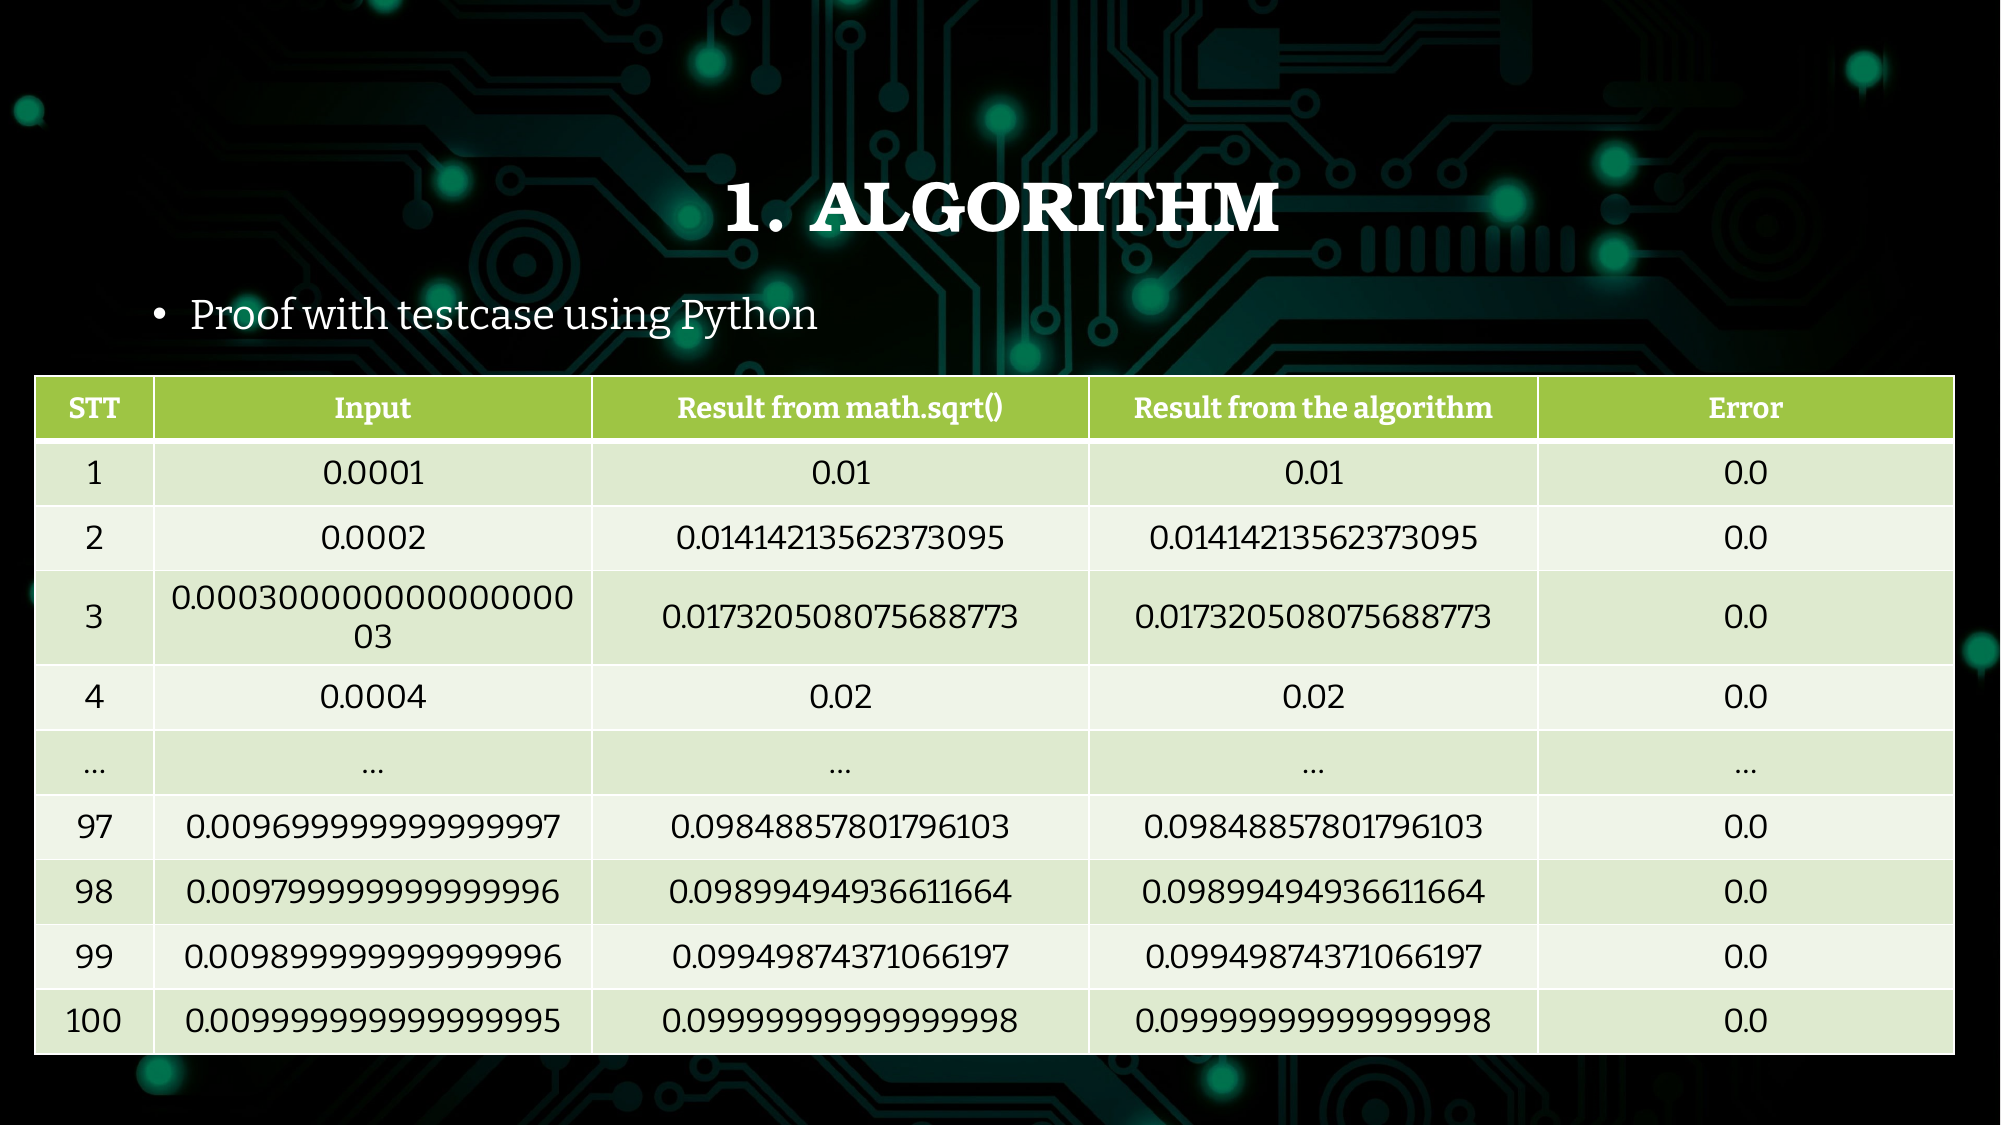

# 1. Algorithm
Proof with testcase using Python
| STT | Input | Result from math.sqrt() | Result from the algorithm | Error |
| --- | --- | --- | --- | --- |
| 1 | 0.0001 | 0.01 | 0.01 | 0.0 |
| 2 | 0.0002 | 0.01414213562373095 | 0.01414213562373095 | 0.0 |
| 3 | 0.00030000000000000003 | 0.017320508075688773 | 0.017320508075688773 | 0.0 |
| 4 | 0.0004 | 0.02 | 0.02 | 0.0 |
| … | … | … | … | … |
| 97 | 0.009699999999999997 | 0.09848857801796103 | 0.09848857801796103 | 0.0 |
| 98 | 0.009799999999999996 | 0.09899494936611664 | 0.09899494936611664 | 0.0 |
| 99 | 0.009899999999999996 | 0.09949874371066197 | 0.09949874371066197 | 0.0 |
| 100 | 0.009999999999999995 | 0.09999999999999998 | 0.09999999999999998 | 0.0 |